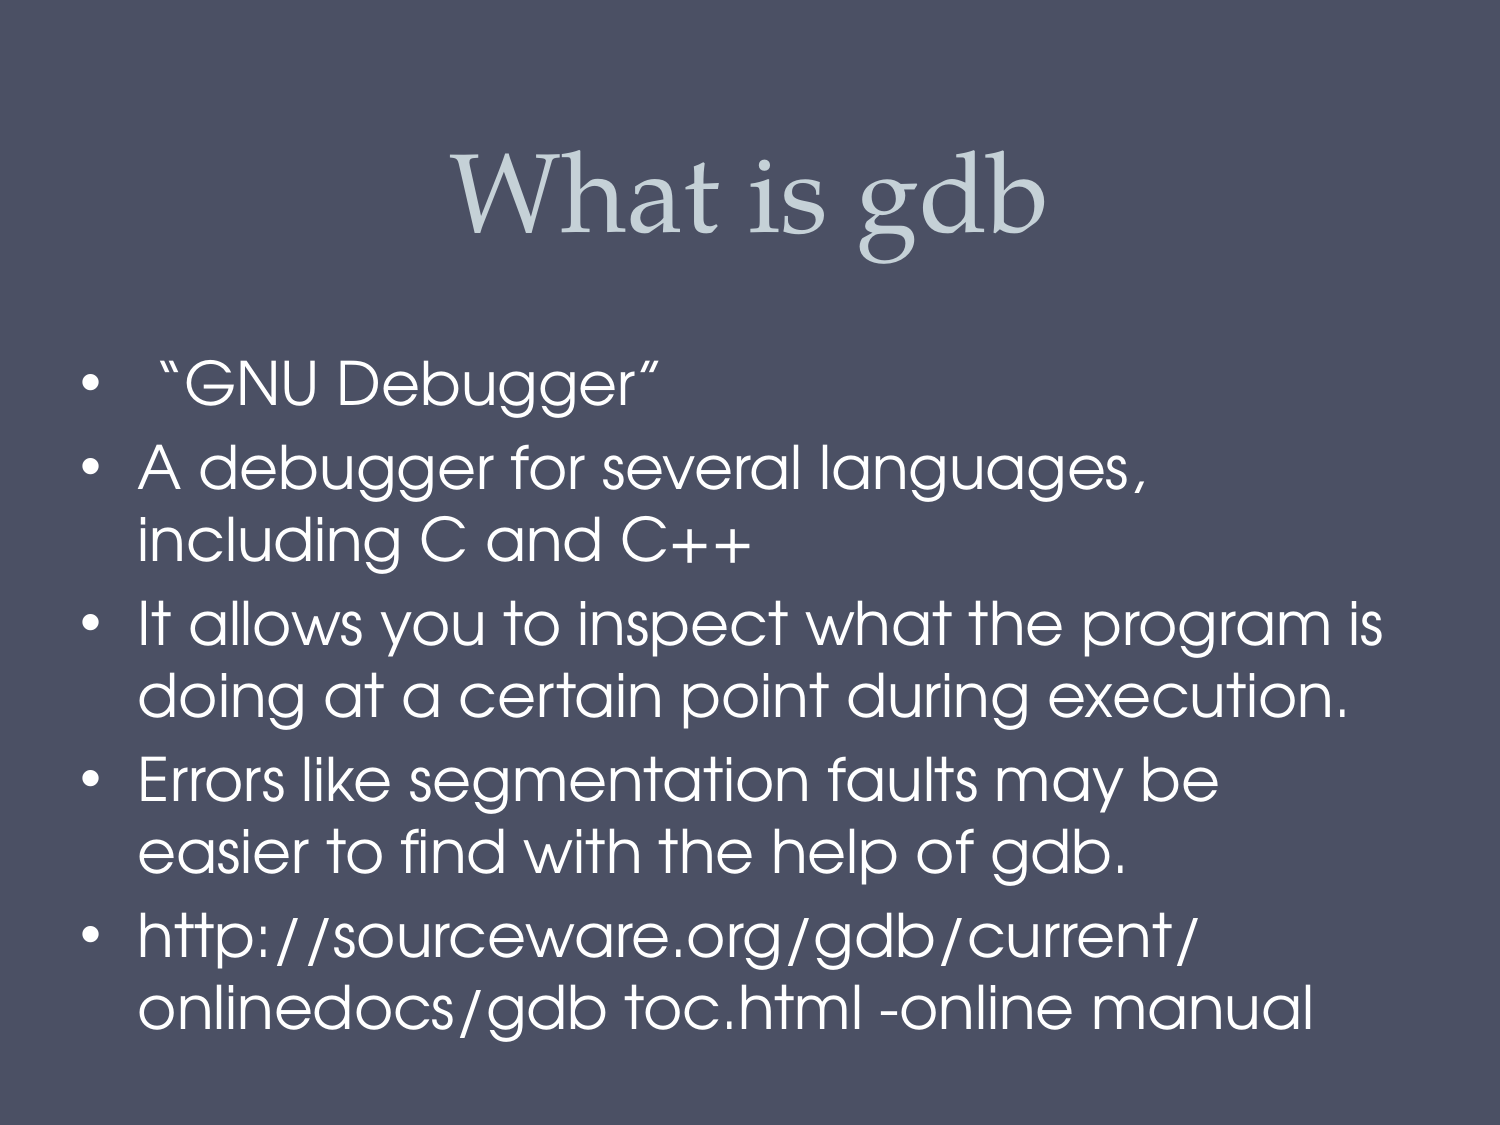

# What is gdb
 “GNU Debugger”
A debugger for several languages, including C and C++
It allows you to inspect what the program is doing at a certain point during execution.
Errors like segmentation faults may be easier to find with the help of gdb.
http://sourceware.org/gdb/current/onlinedocs/gdb toc.html -online manual